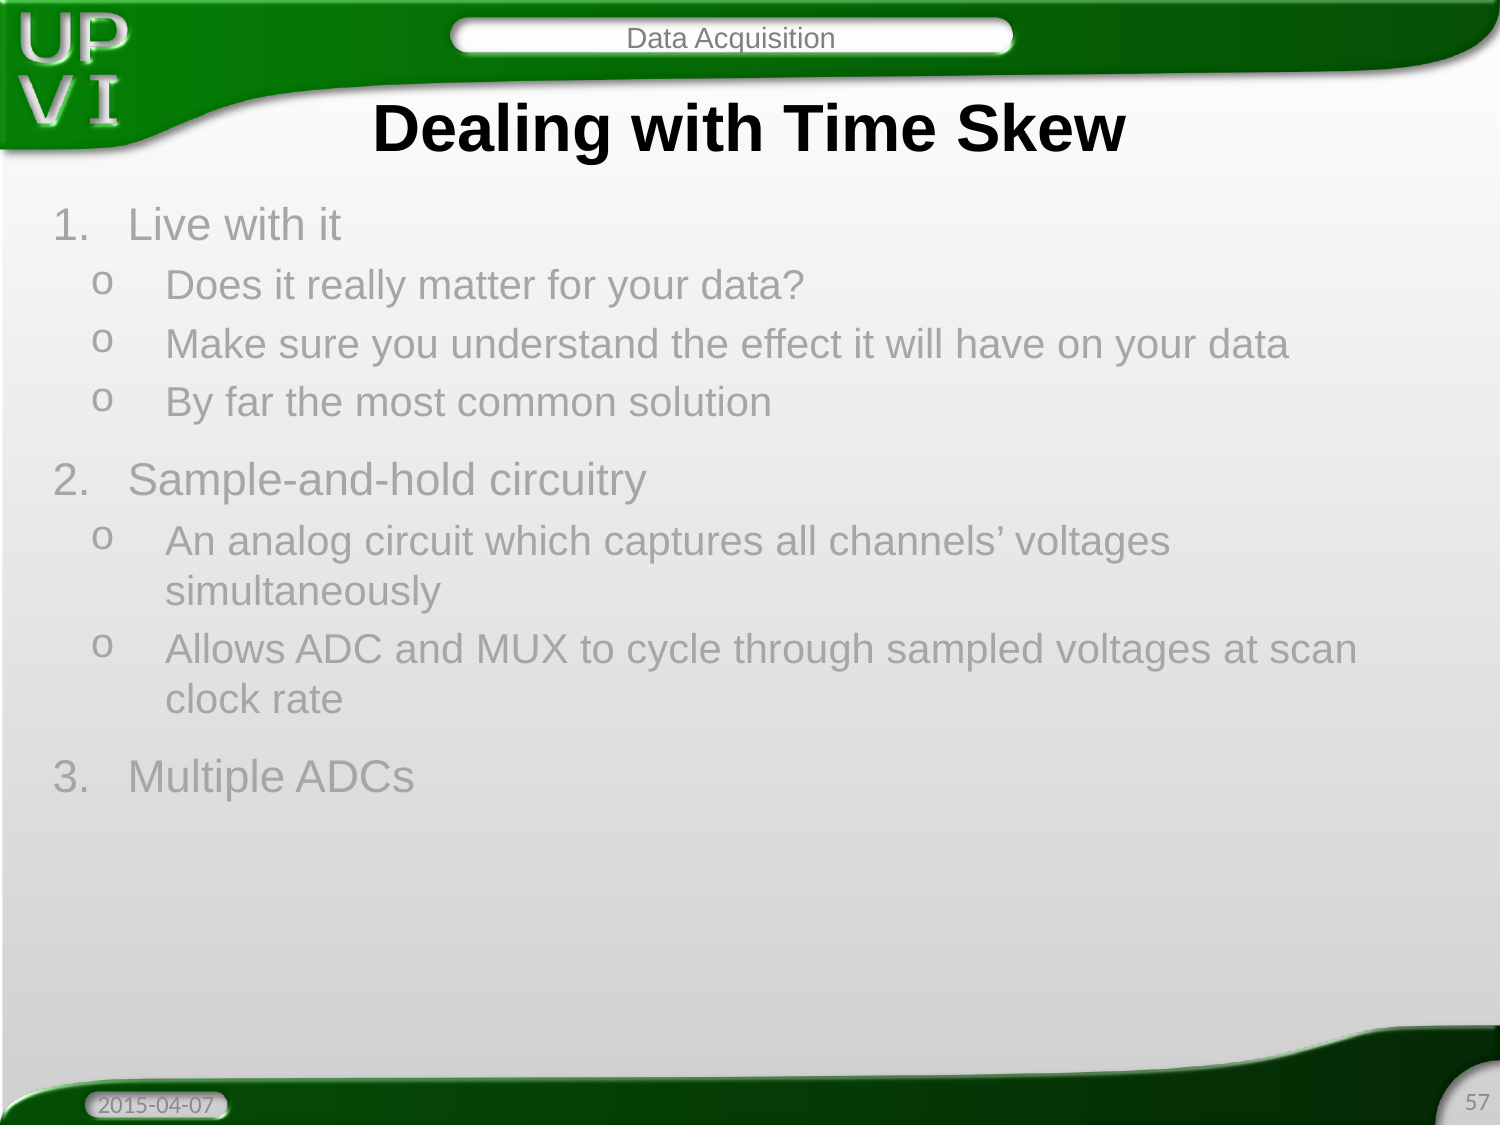

Data Acquisition
# Dealing with Time Skew
Live with it
Does it really matter for your data?
Make sure you understand the effect it will have on your data
By far the most common solution
Sample-and-hold circuitry
An analog circuit which captures all channels’ voltages simultaneously
Allows ADC and MUX to cycle through sampled voltages at scan clock rate
Multiple ADCs
57
2015-04-07